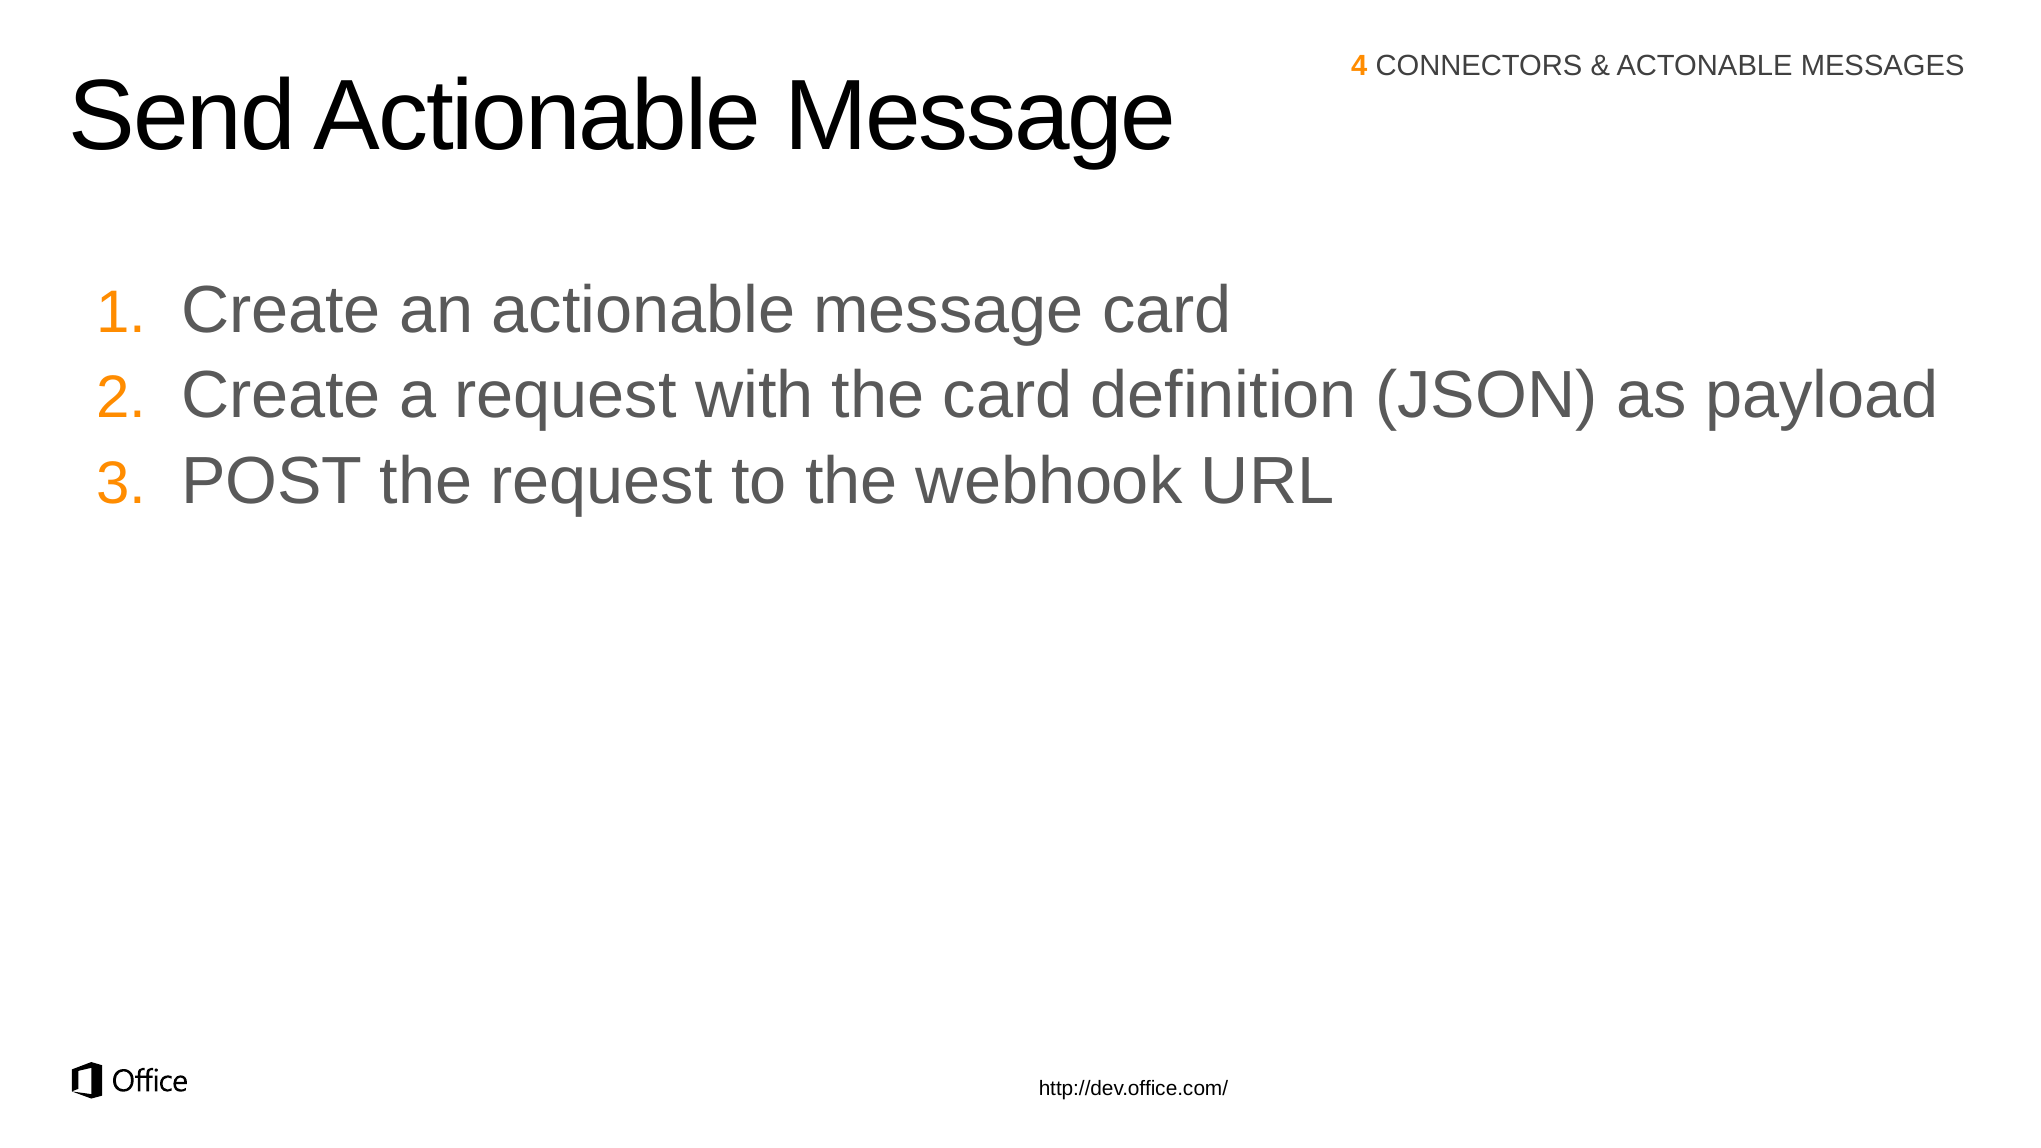

4 CONNECTORS & ACTONABLE MESSAGES

# Send Actionable Message
Create an actionable message card
Create a request with the card definition (JSON) as payload
POST the request to the webhook URL